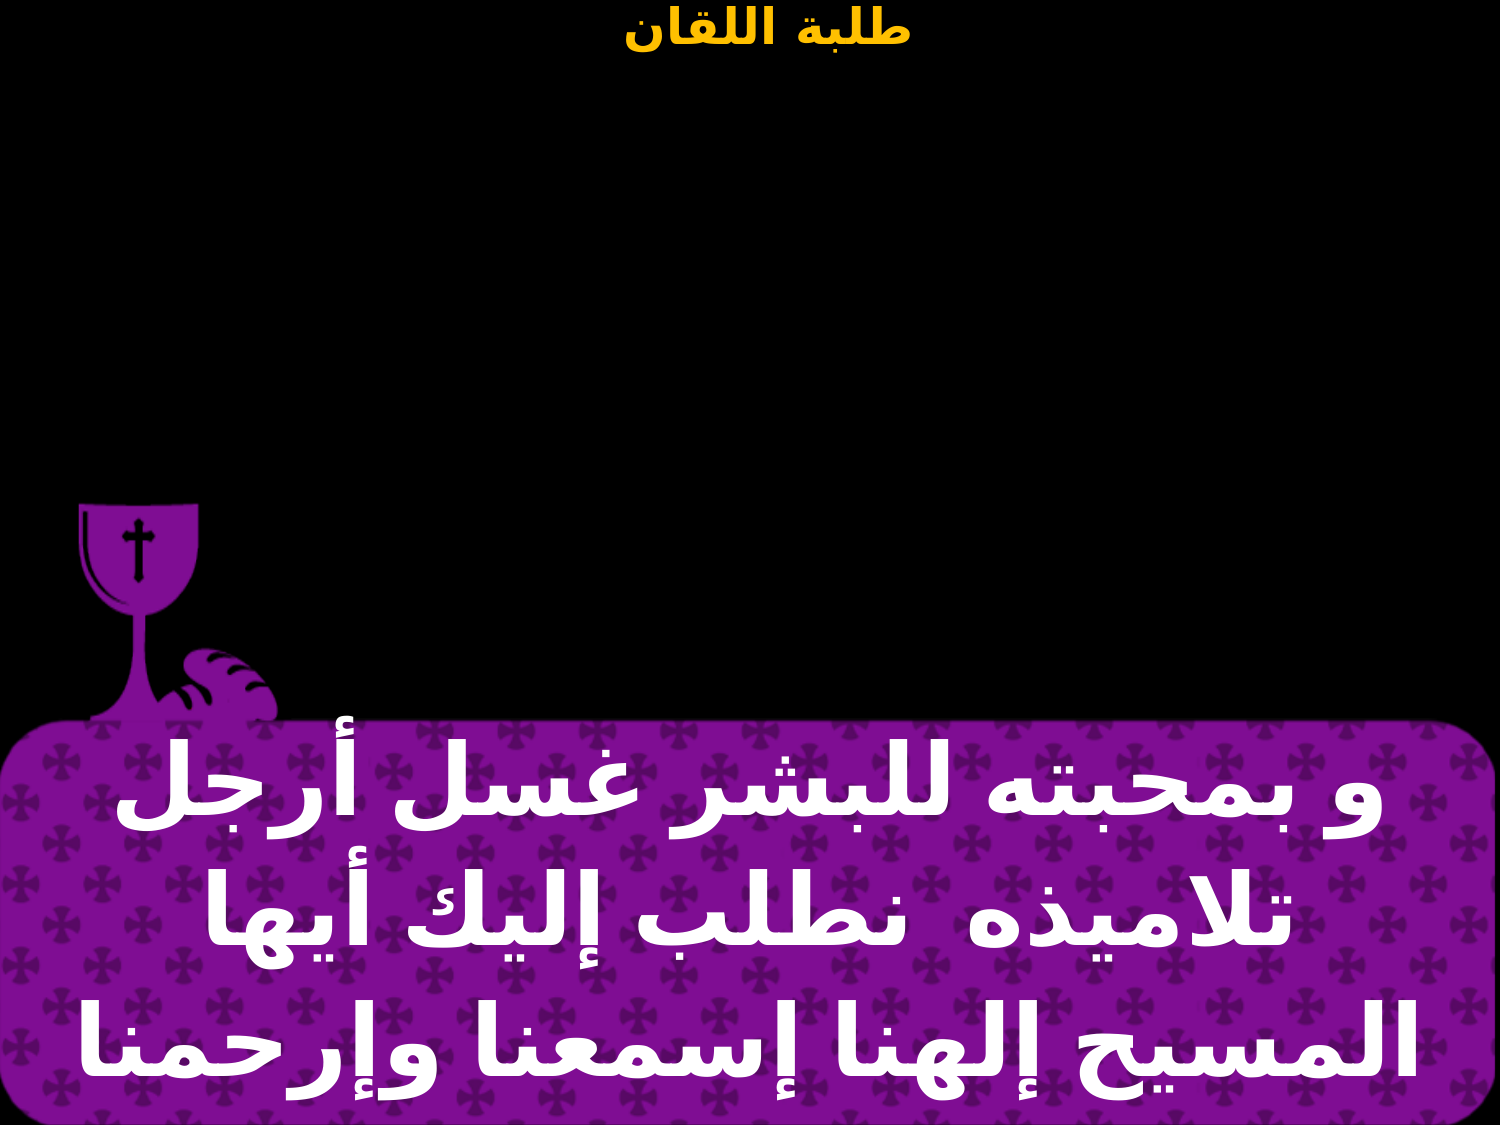

| و بمحبته للبشر غسل أرجل تلاميذه  نطلب إليك أيها المسيح إلهنا إسمعنا وإرحمنا |
| --- |